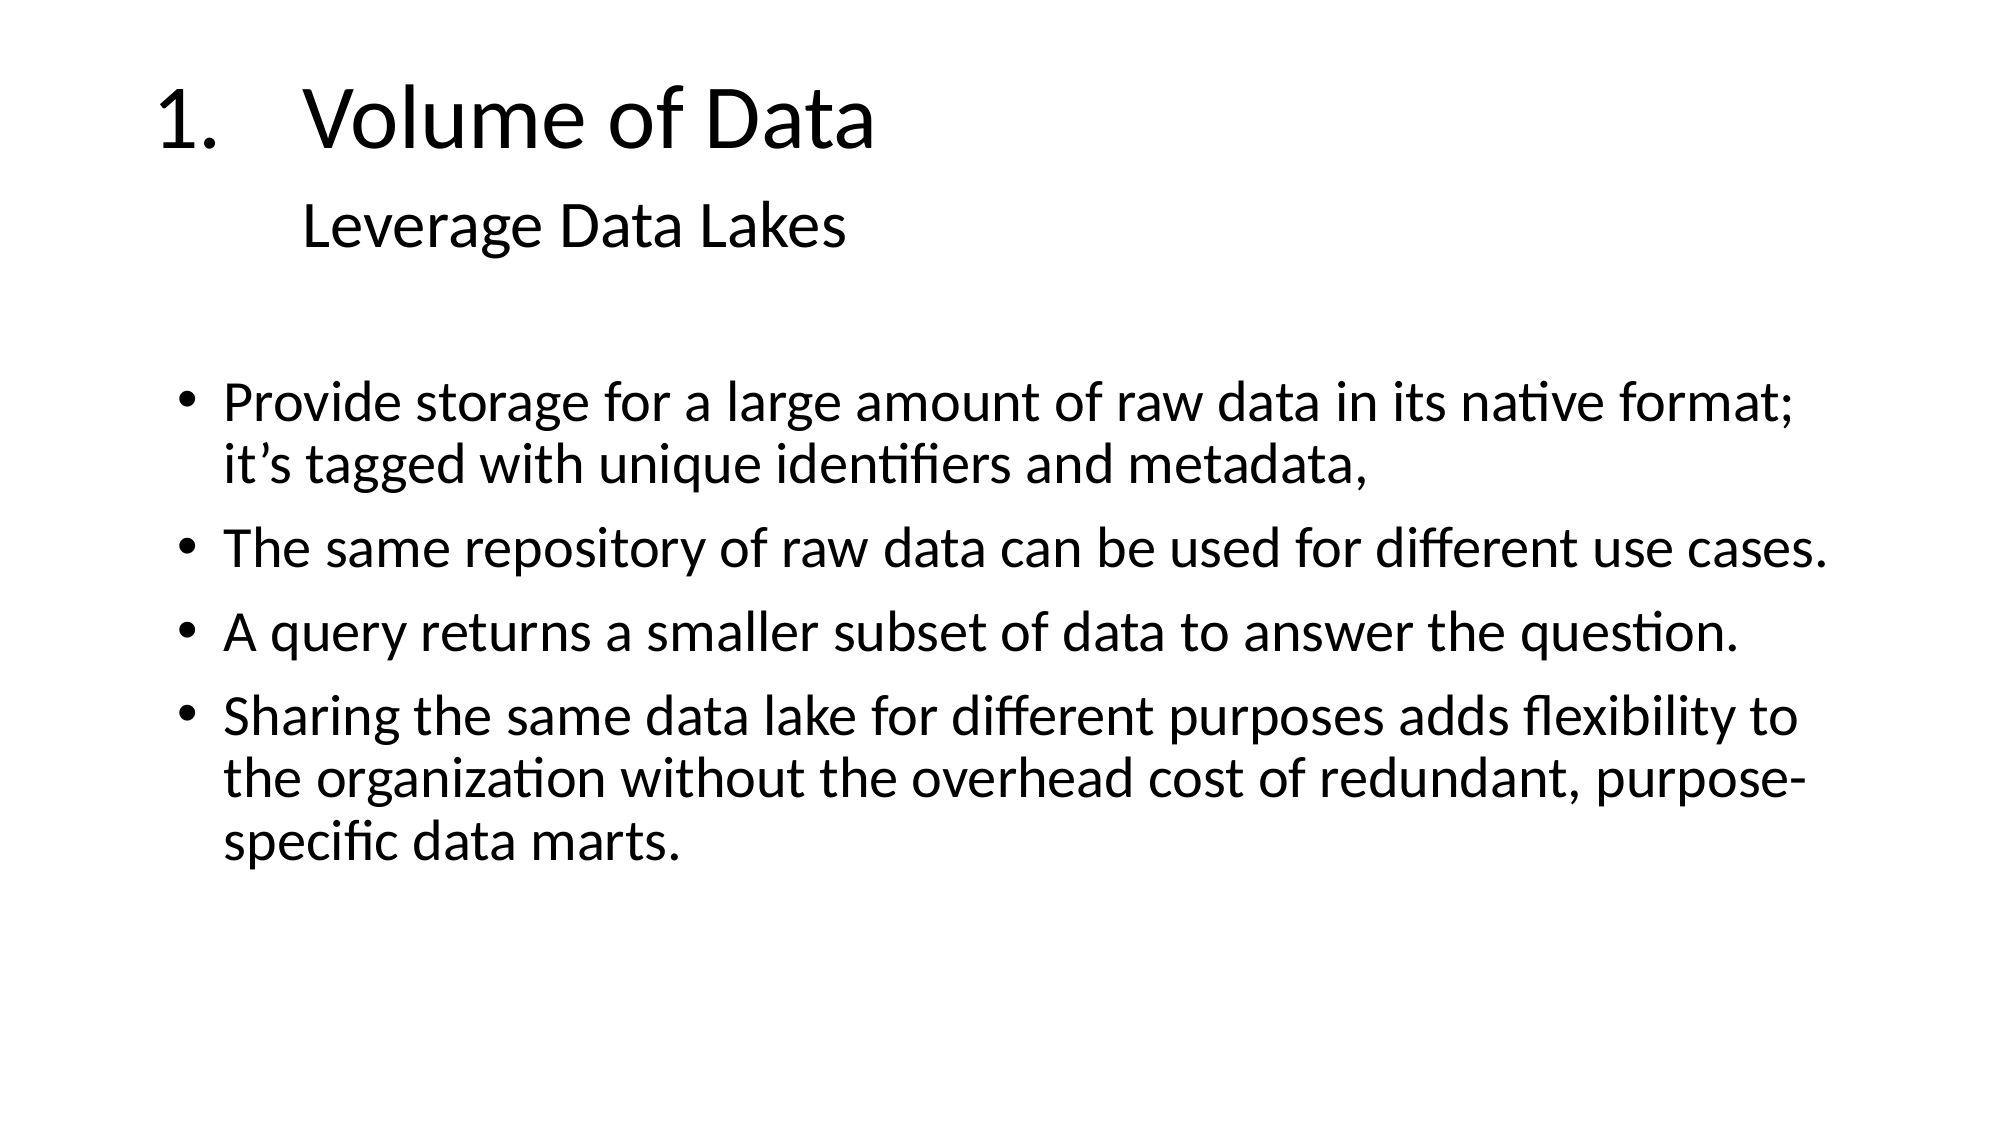

# 1.	Volume of Data Leverage Data Lakes
Provide storage for a large amount of raw data in its native format; it’s tagged with unique identifiers and metadata,
The same repository of raw data can be used for different use cases.
A query returns a smaller subset of data to answer the question.
Sharing the same data lake for different purposes adds flexibility to the organization without the overhead cost of redundant, purpose-specific data marts.